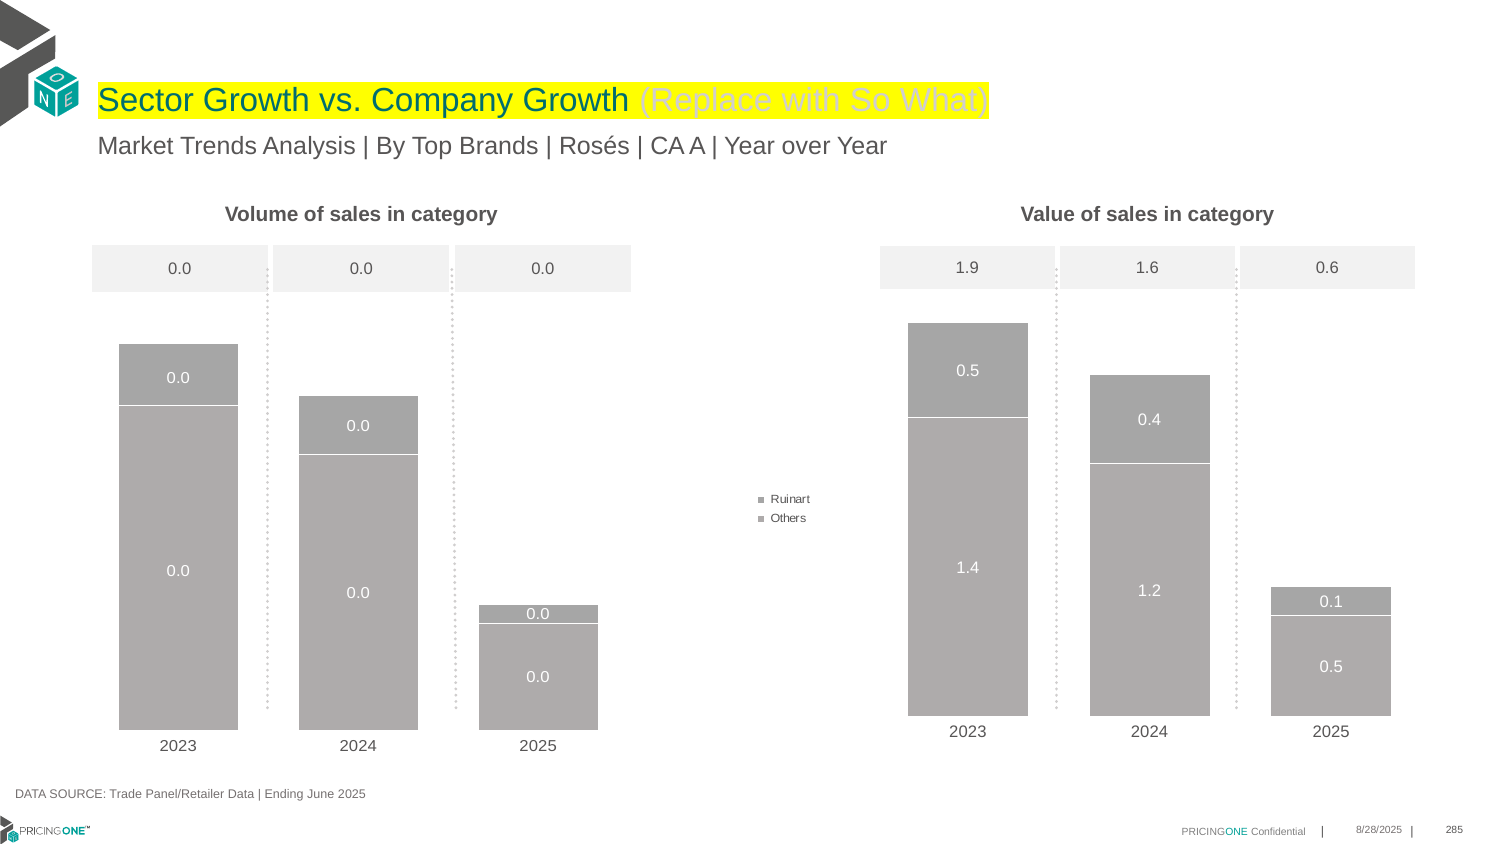

# Sector Growth vs. Company Growth (Replace with So What)
Market Trends Analysis | By Top Brands | Rosés | CA A | Year over Year
| Value of sales in category |  |  |
| --- | --- | --- |
| 1.9 | 1.6 | 0.6 |
| Volume of sales in category |  |  |
| --- | --- | --- |
| 0.0 | 0.0 | 0.0 |

### Chart

| Category | Others | Ruinart |
|---|---|---|
| 2023 | 1.425802 | 0.454463 |
| 2024 | 1.207382 | 0.425942 |
| 2025 | 0.480326 | 0.137174 |

### Chart

| Category | Others | Ruinart |
|---|---|---|
| 2023 | 0.018765 | 0.00358 |
| 2024 | 0.015928 | 0.003383 |
| 2025 | 0.006196 | 0.001094 |
DATA SOURCE: Trade Panel/Retailer Data | Ending June 2025

8/28/2025
285